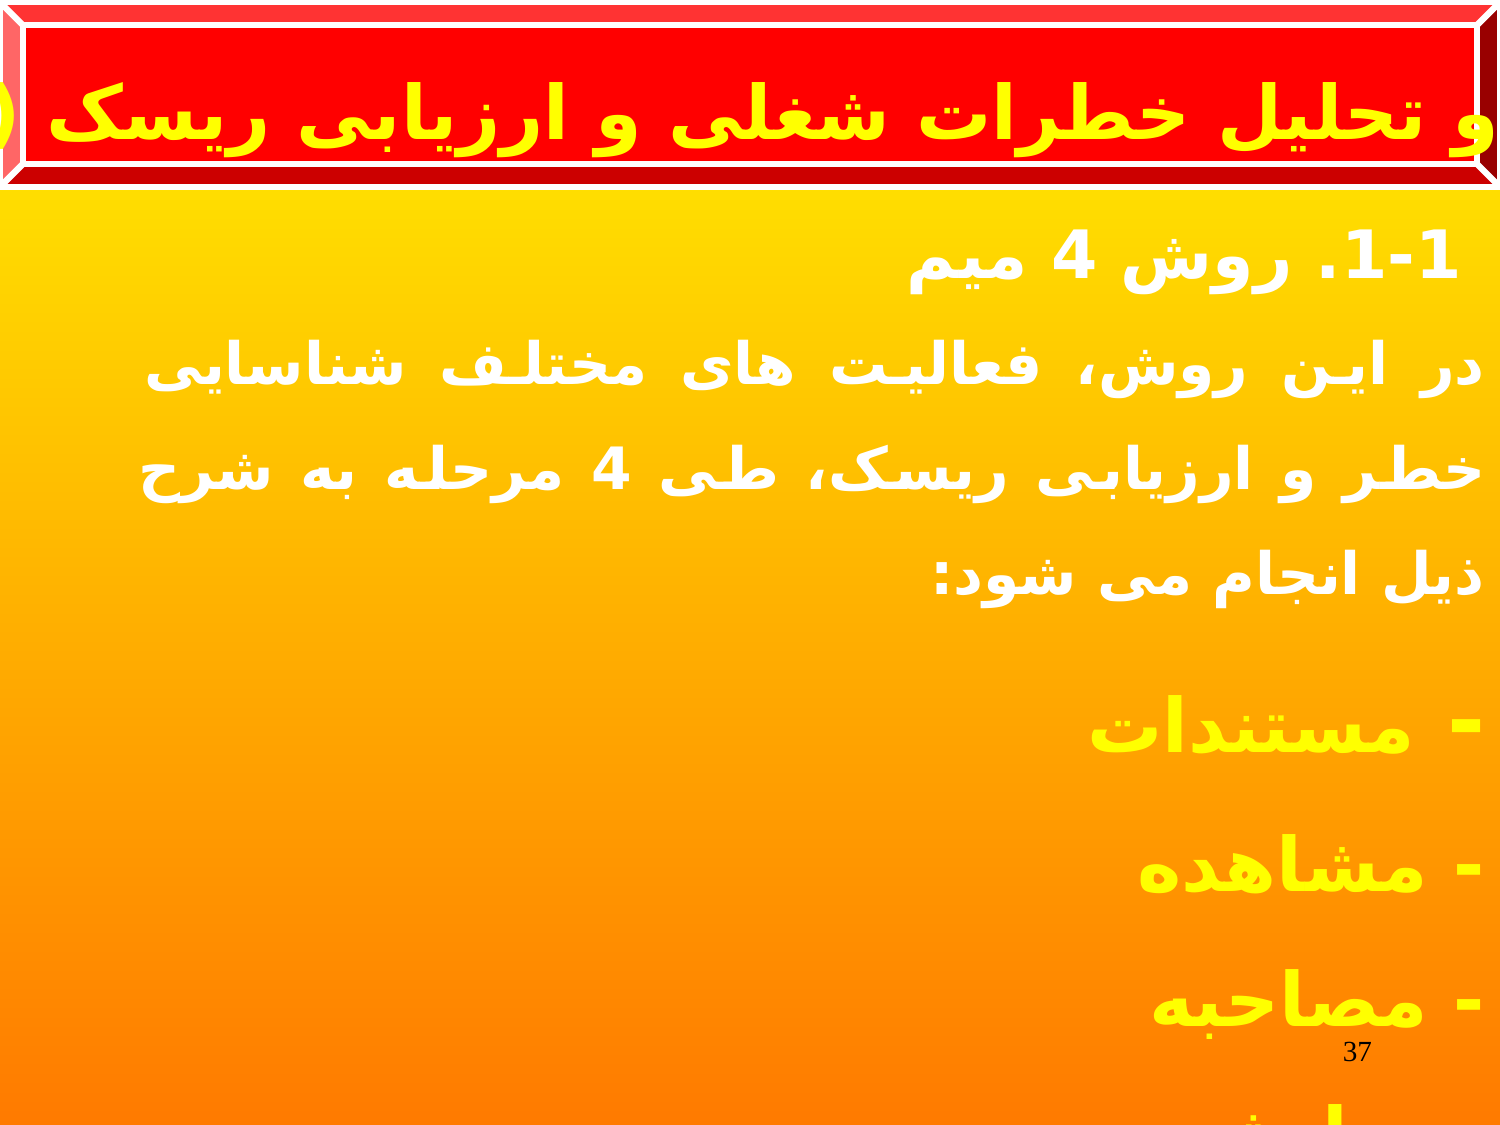

تجزیه و تحلیل خطرات شغلی و ارزیابی ریسک (ادامه)

 1-1. روش 4 میم
در این روش، فعالیت های مختلف شناسایی خطر و ارزیابی ریسک، طی 4 مرحله به شرح ذیل انجام می شود:
	- مستندات
	- مشاهده
	- مصاحبه
	- مباحثه
37